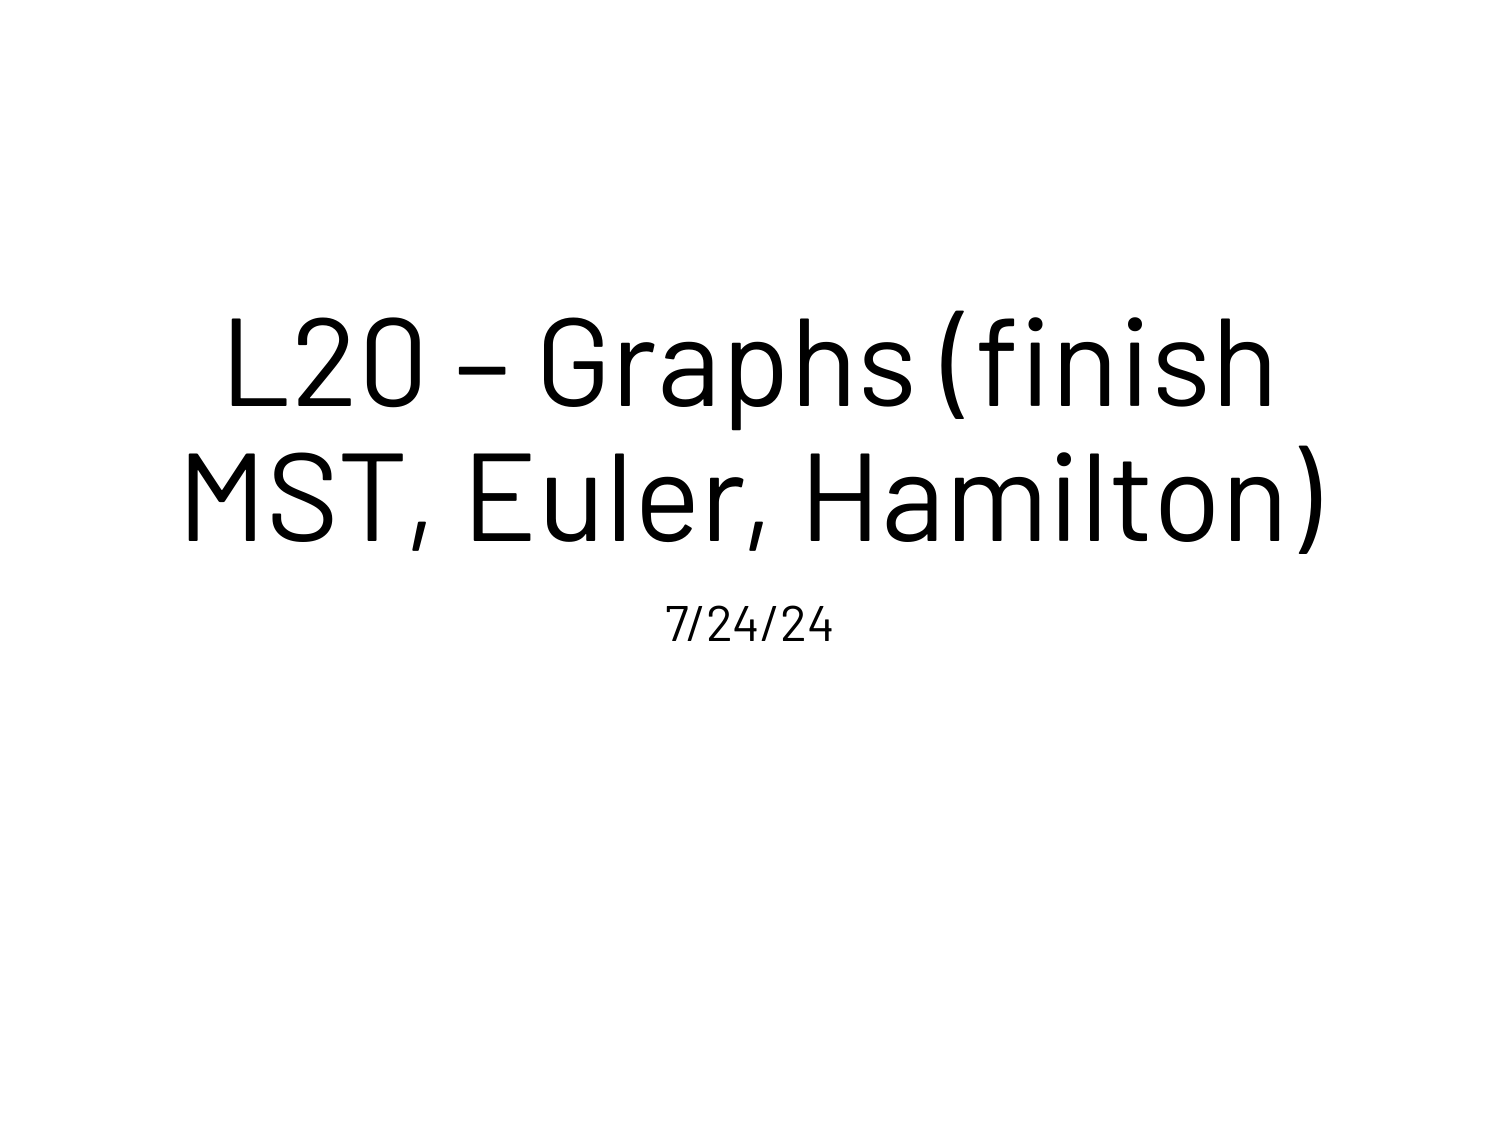

# L20 – Graphs (finish MST, Euler, Hamilton)
7/24/24